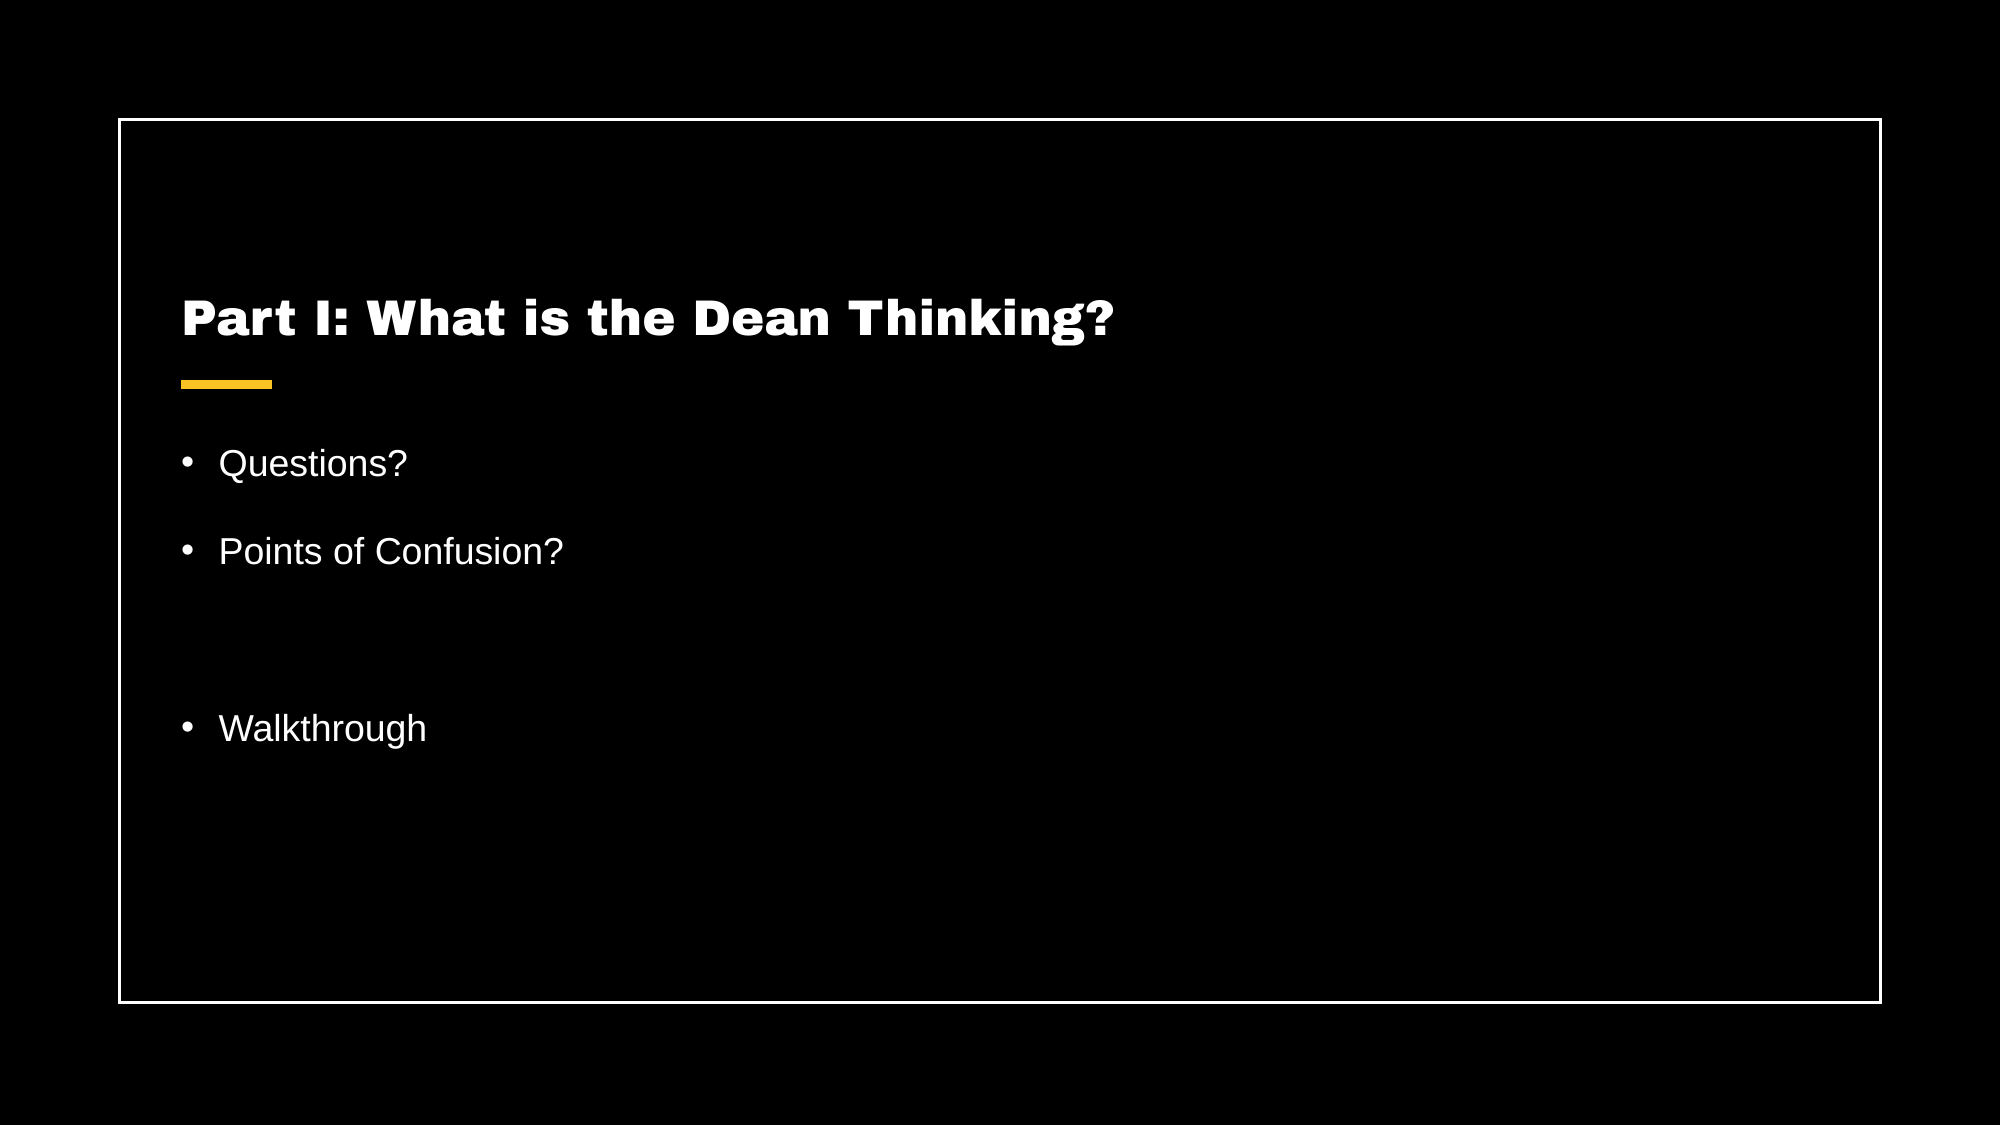

# Part I: What is the Dean Thinking?
Questions?
Points of Confusion?

Walkthrough